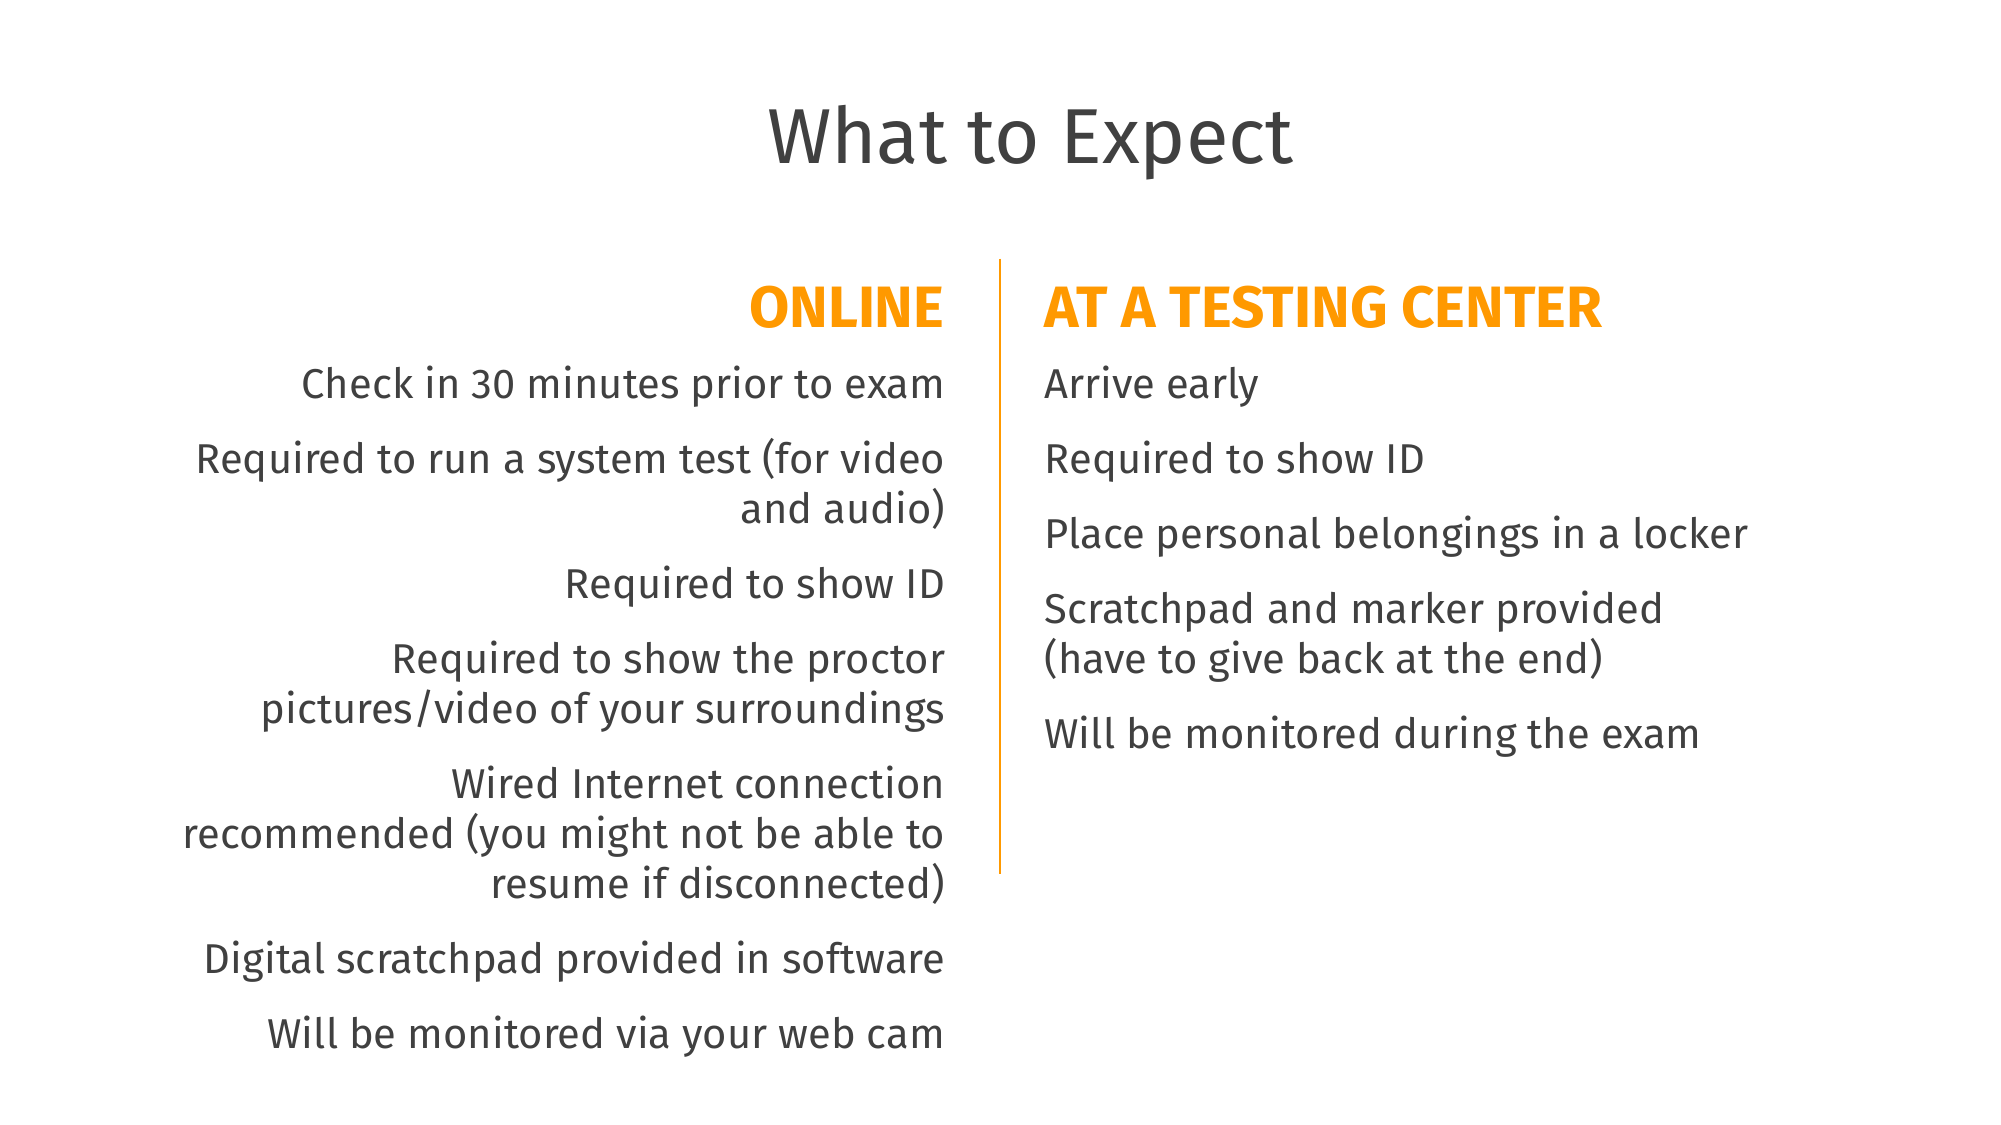

# What to Expect
ONLINE
AT A TESTING CENTER
Check in 30 minutes prior to exam
Required to run a system test (for video and audio)
Required to show ID
Required to show the proctor pictures/video of your surroundings
Wired Internet connection recommended (you might not be able to resume if disconnected)
Digital scratchpad provided in software
Will be monitored via your web cam
Arrive early
Required to show ID
Place personal belongings in a locker
Scratchpad and marker provided (have to give back at the end)
Will be monitored during the exam